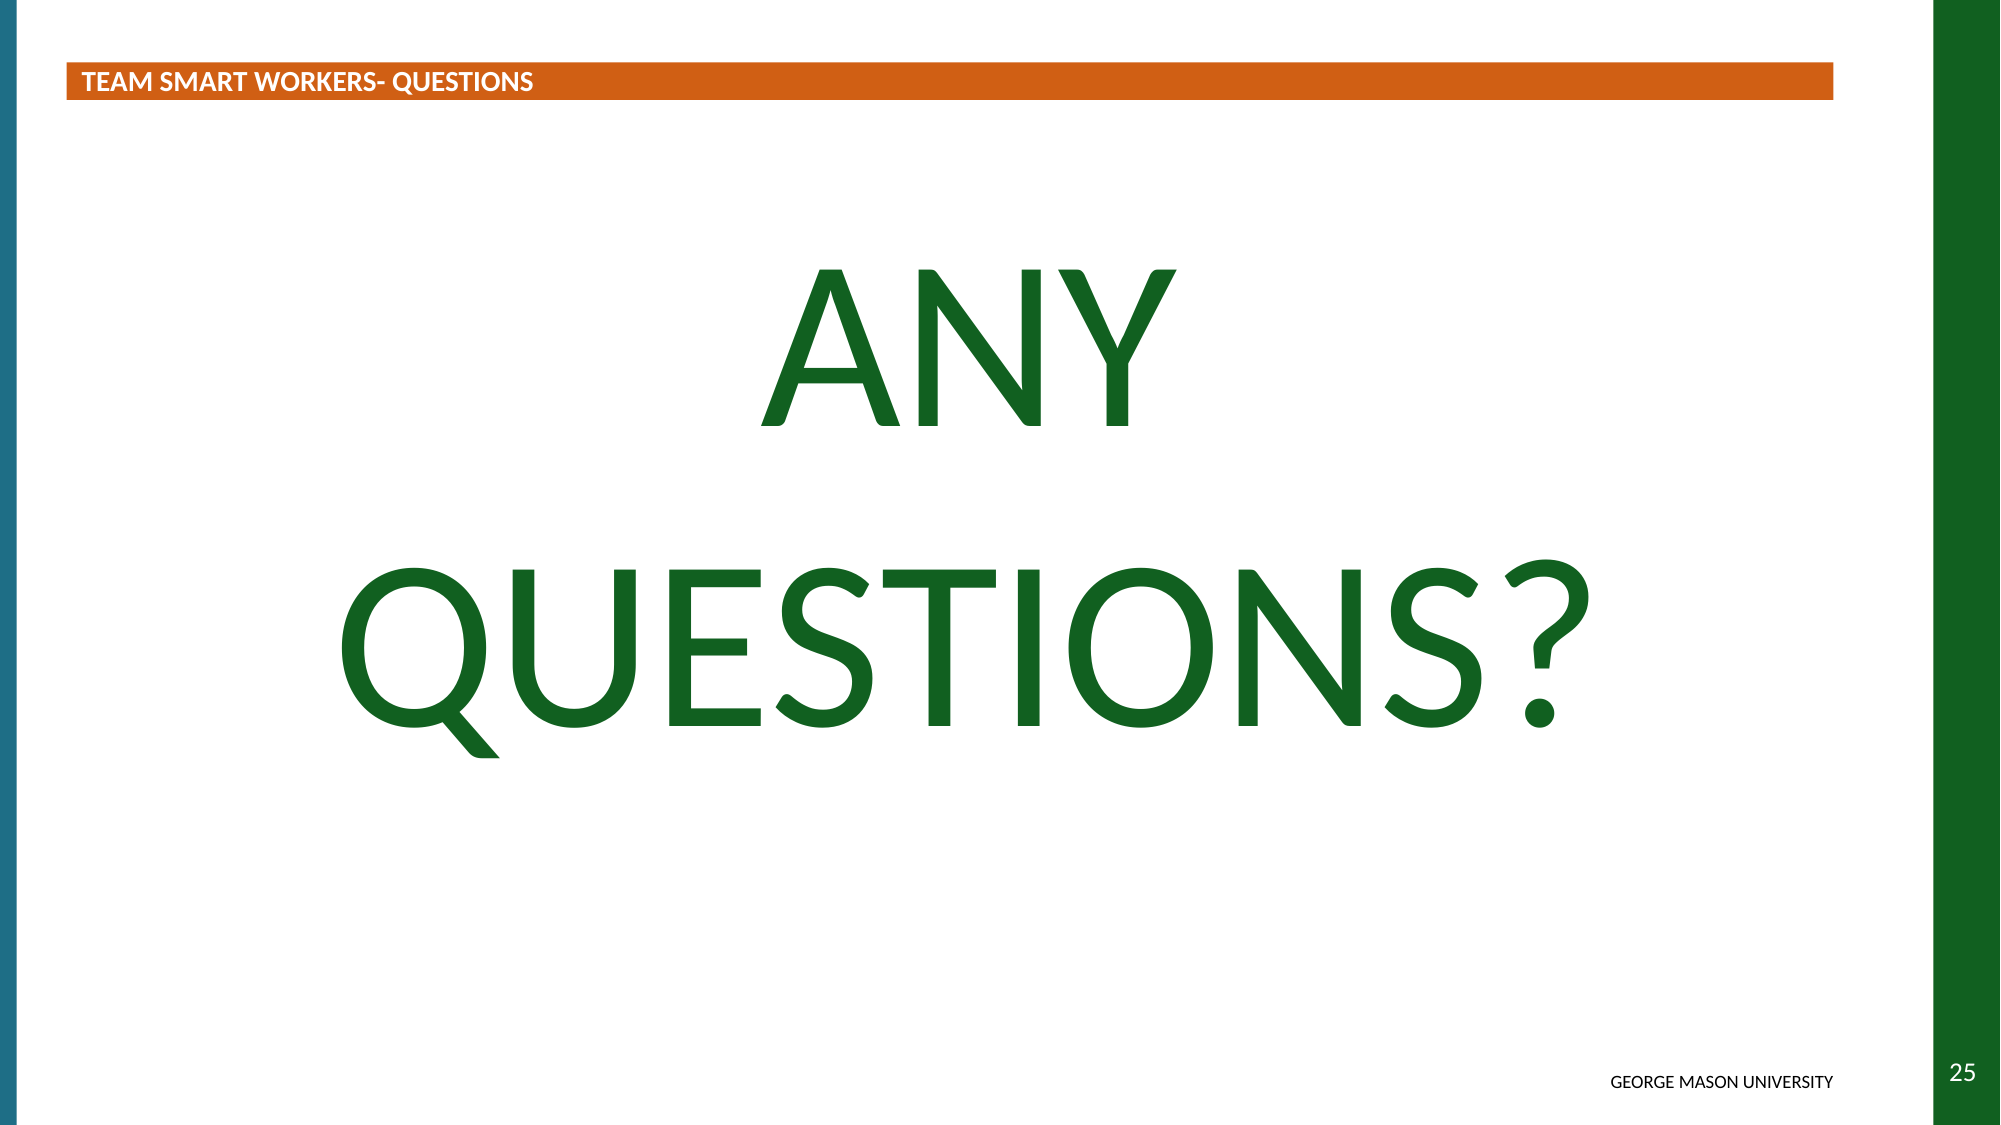

TEAM SMART WORKERS- QUESTIONS

ANY
QUESTIONS?
25